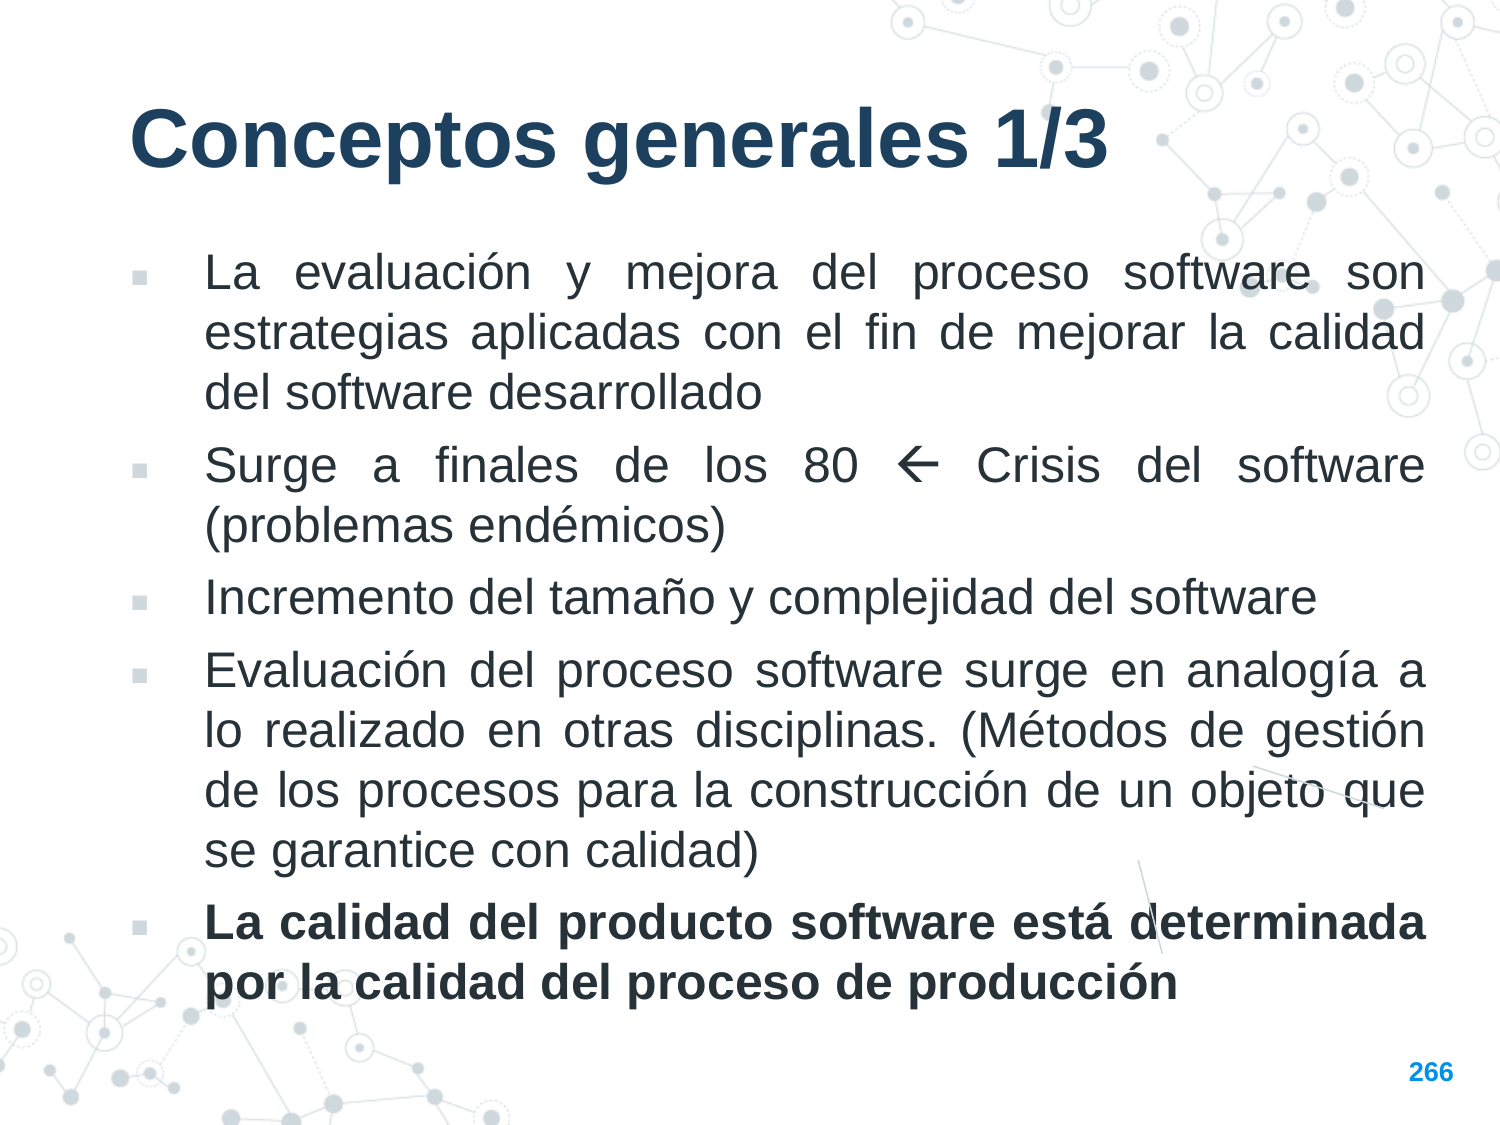

Conceptos generales 1/3
La evaluación y mejora del proceso software son estrategias aplicadas con el fin de mejorar la calidad del software desarrollado
Surge a finales de los 80 🡨 Crisis del software (problemas endémicos)
Incremento del tamaño y complejidad del software
Evaluación del proceso software surge en analogía a lo realizado en otras disciplinas. (Métodos de gestión de los procesos para la construcción de un objeto que se garantice con calidad)
La calidad del producto software está determinada por la calidad del proceso de producción

266